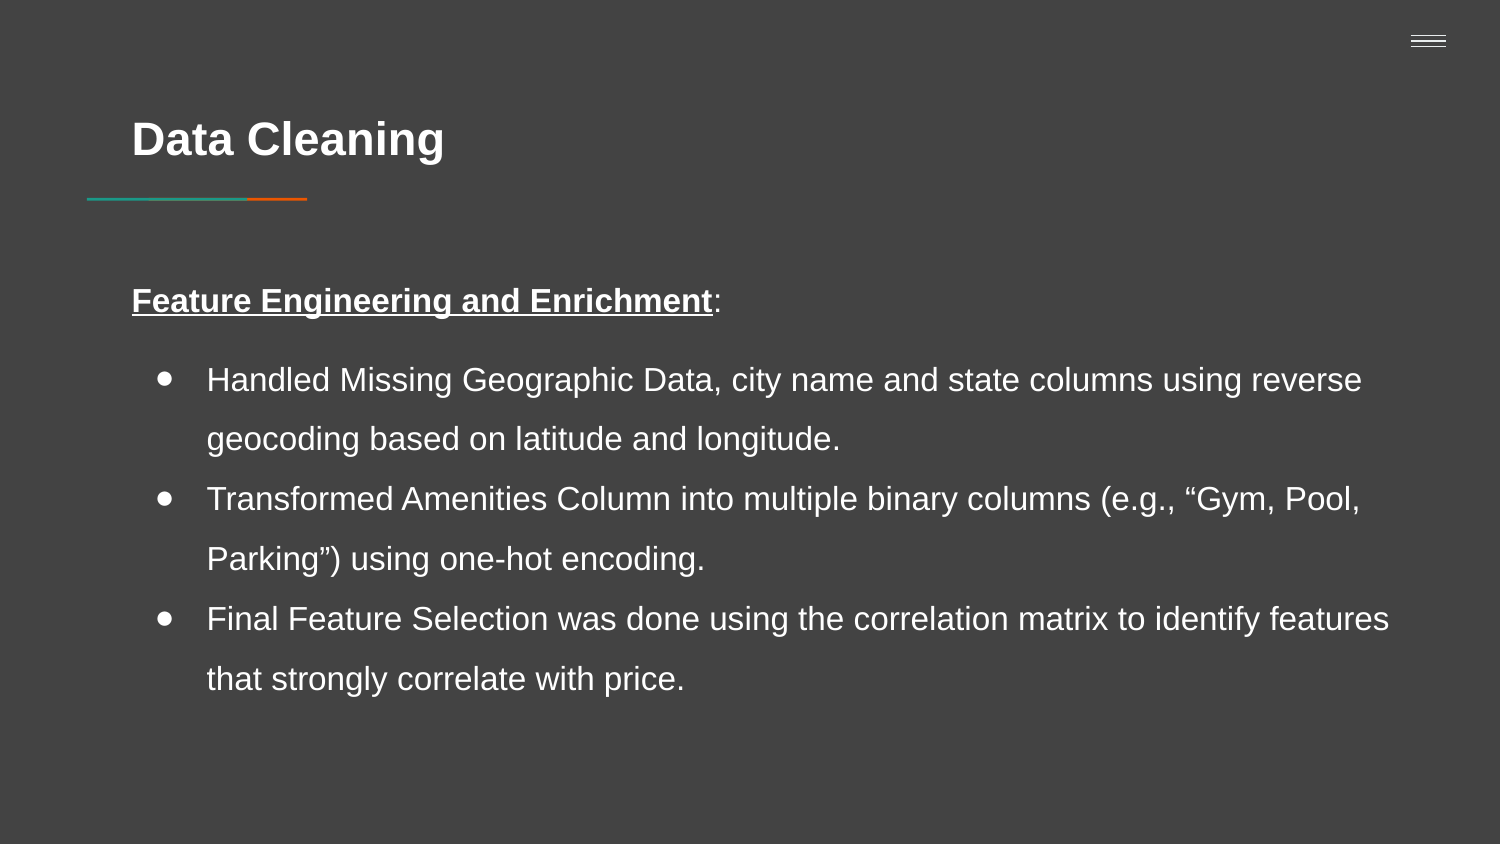

# Data Cleaning
Feature Engineering and Enrichment:
Handled Missing Geographic Data, city name and state columns using reverse geocoding based on latitude and longitude.
Transformed Amenities Column into multiple binary columns (e.g., “Gym, Pool, Parking”) using one-hot encoding.
Final Feature Selection was done using the correlation matrix to identify features that strongly correlate with price.